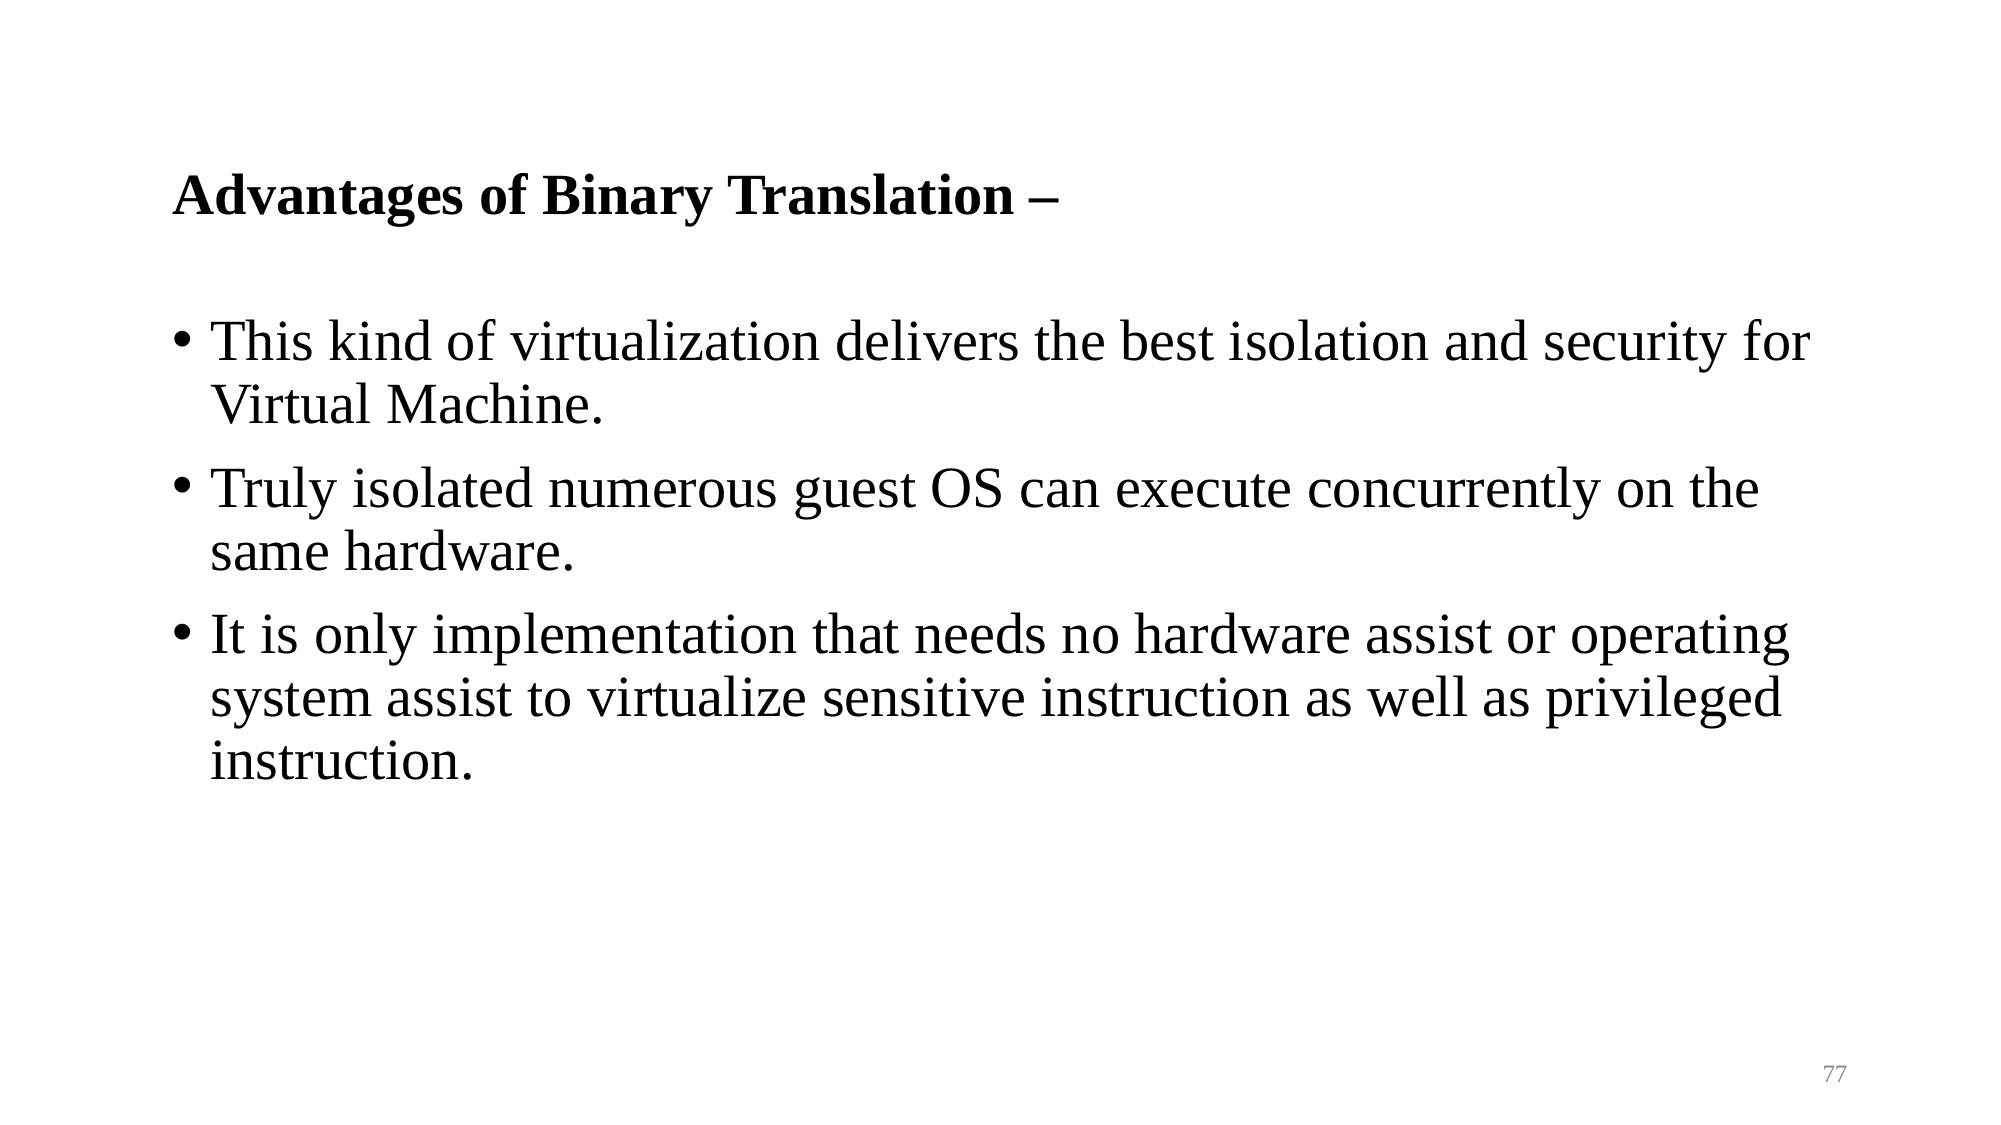

Advantages of Binary Translation –
This kind of virtualization delivers the best isolation and security for Virtual Machine.
Truly isolated numerous guest OS can execute concurrently on the same hardware.
It is only implementation that needs no hardware assist or operating system assist to virtualize sensitive instruction as well as privileged instruction.

77